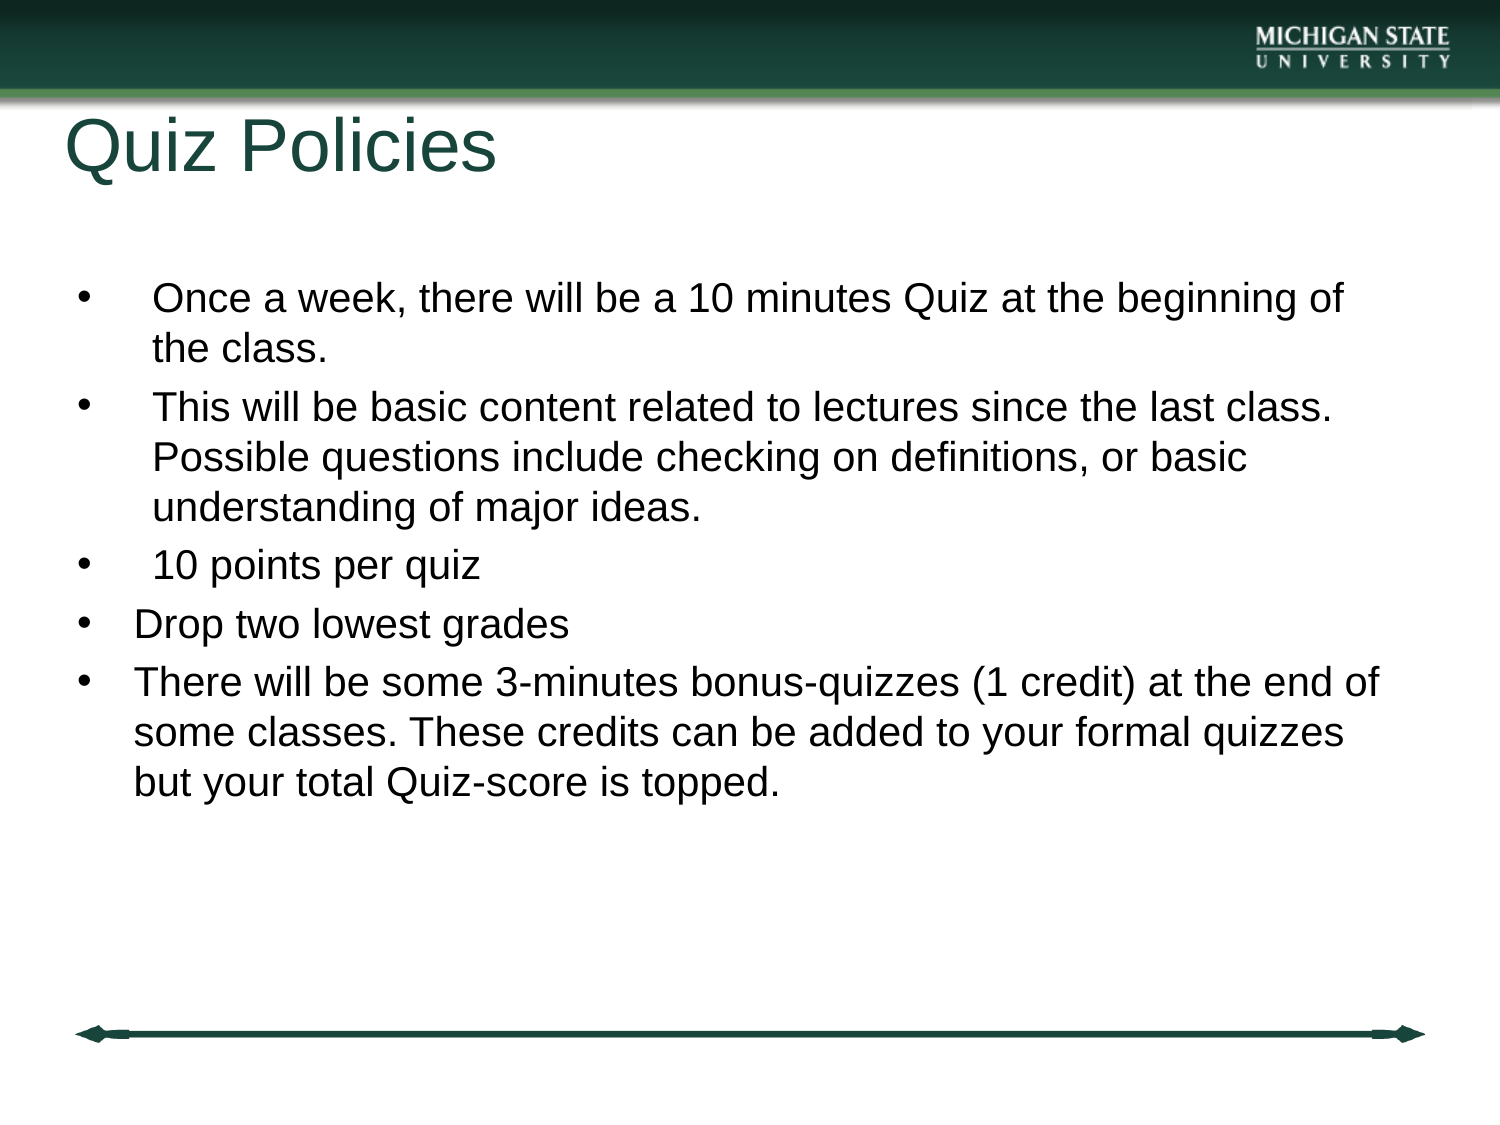

Quiz Policies
Once a week, there will be a 10 minutes Quiz at the beginning of the class.
This will be basic content related to lectures since the last class. Possible questions include checking on definitions, or basic understanding of major ideas.
10 points per quiz
Drop two lowest grades
There will be some 3-minutes bonus-quizzes (1 credit) at the end of some classes. These credits can be added to your formal quizzes but your total Quiz-score is topped.